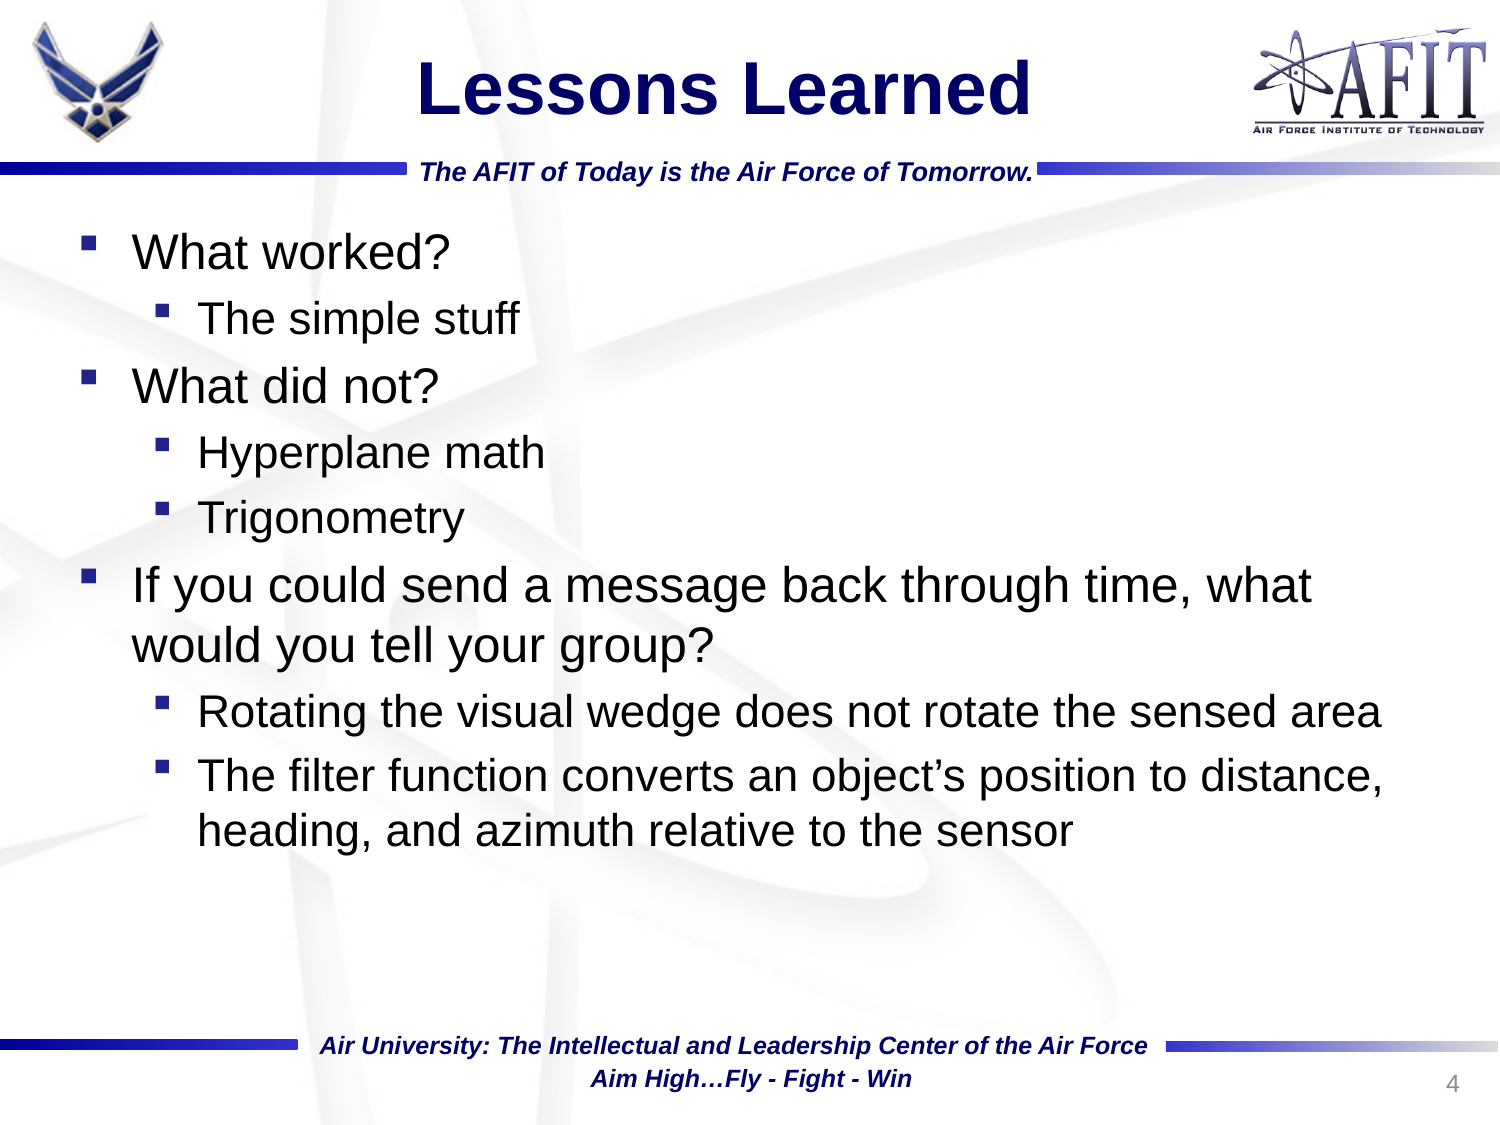

# Lessons Learned
What worked?
The simple stuff
What did not?
Hyperplane math
Trigonometry
If you could send a message back through time, what would you tell your group?
Rotating the visual wedge does not rotate the sensed area
The filter function converts an object’s position to distance, heading, and azimuth relative to the sensor

4